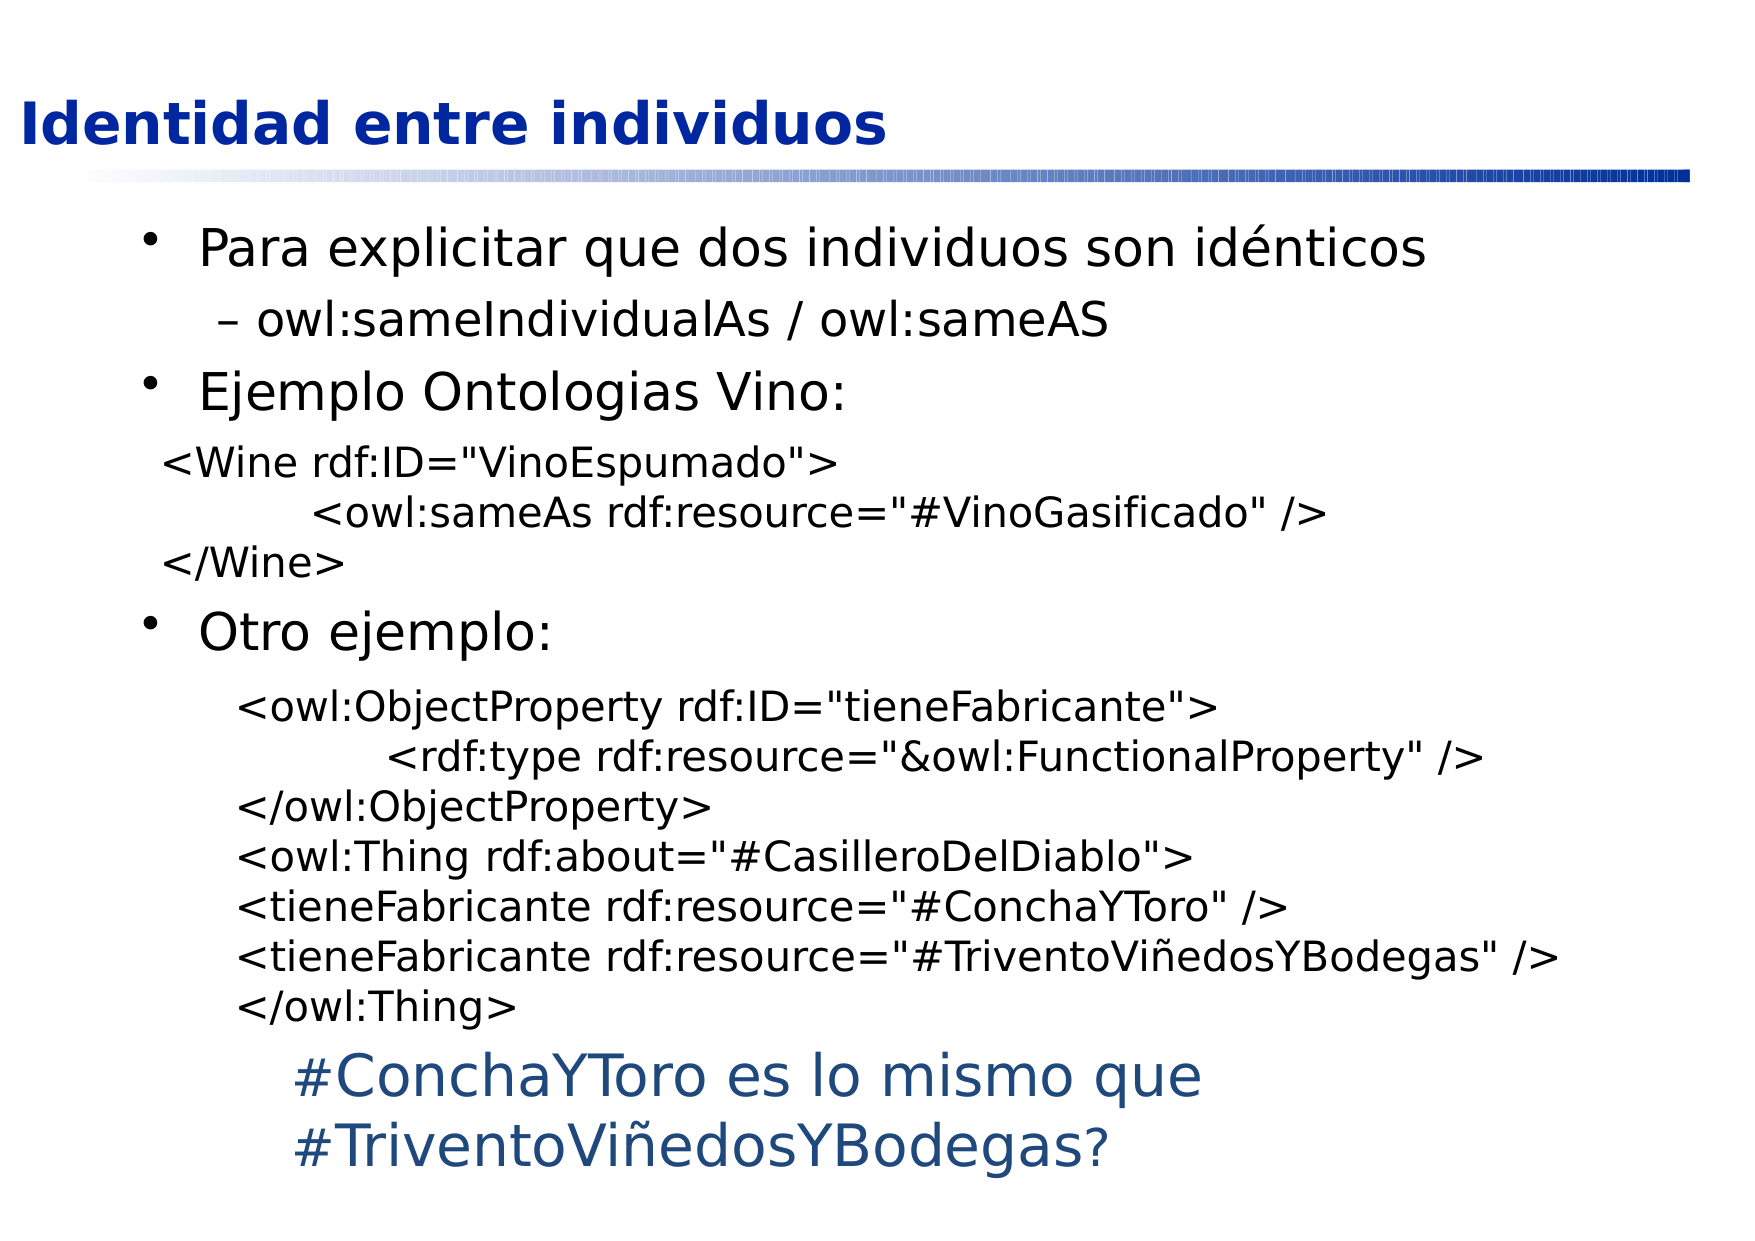

# Identidad entre individuos
Para explicitar que dos individuos son idénticos
– owl:sameIndividualAs / owl:sameAS
Ejemplo Ontologias Vino:
<Wine rdf:ID="VinoEspumado">
<owl:sameAs rdf:resource="#VinoGasificado" />
</Wine>
Otro ejemplo:
<owl:ObjectProperty rdf:ID="tieneFabricante">
<rdf:type rdf:resource="&owl:FunctionalProperty" />
</owl:ObjectProperty>
<owl:Thing rdf:about="#CasilleroDelDiablo">
<tieneFabricante rdf:resource="#ConchaYToro" />
<tieneFabricante rdf:resource="#TriventoViñedosYBodegas" />
</owl:Thing>
#ConchaYToro es lo mismo que #TriventoViñedosYBodegas?